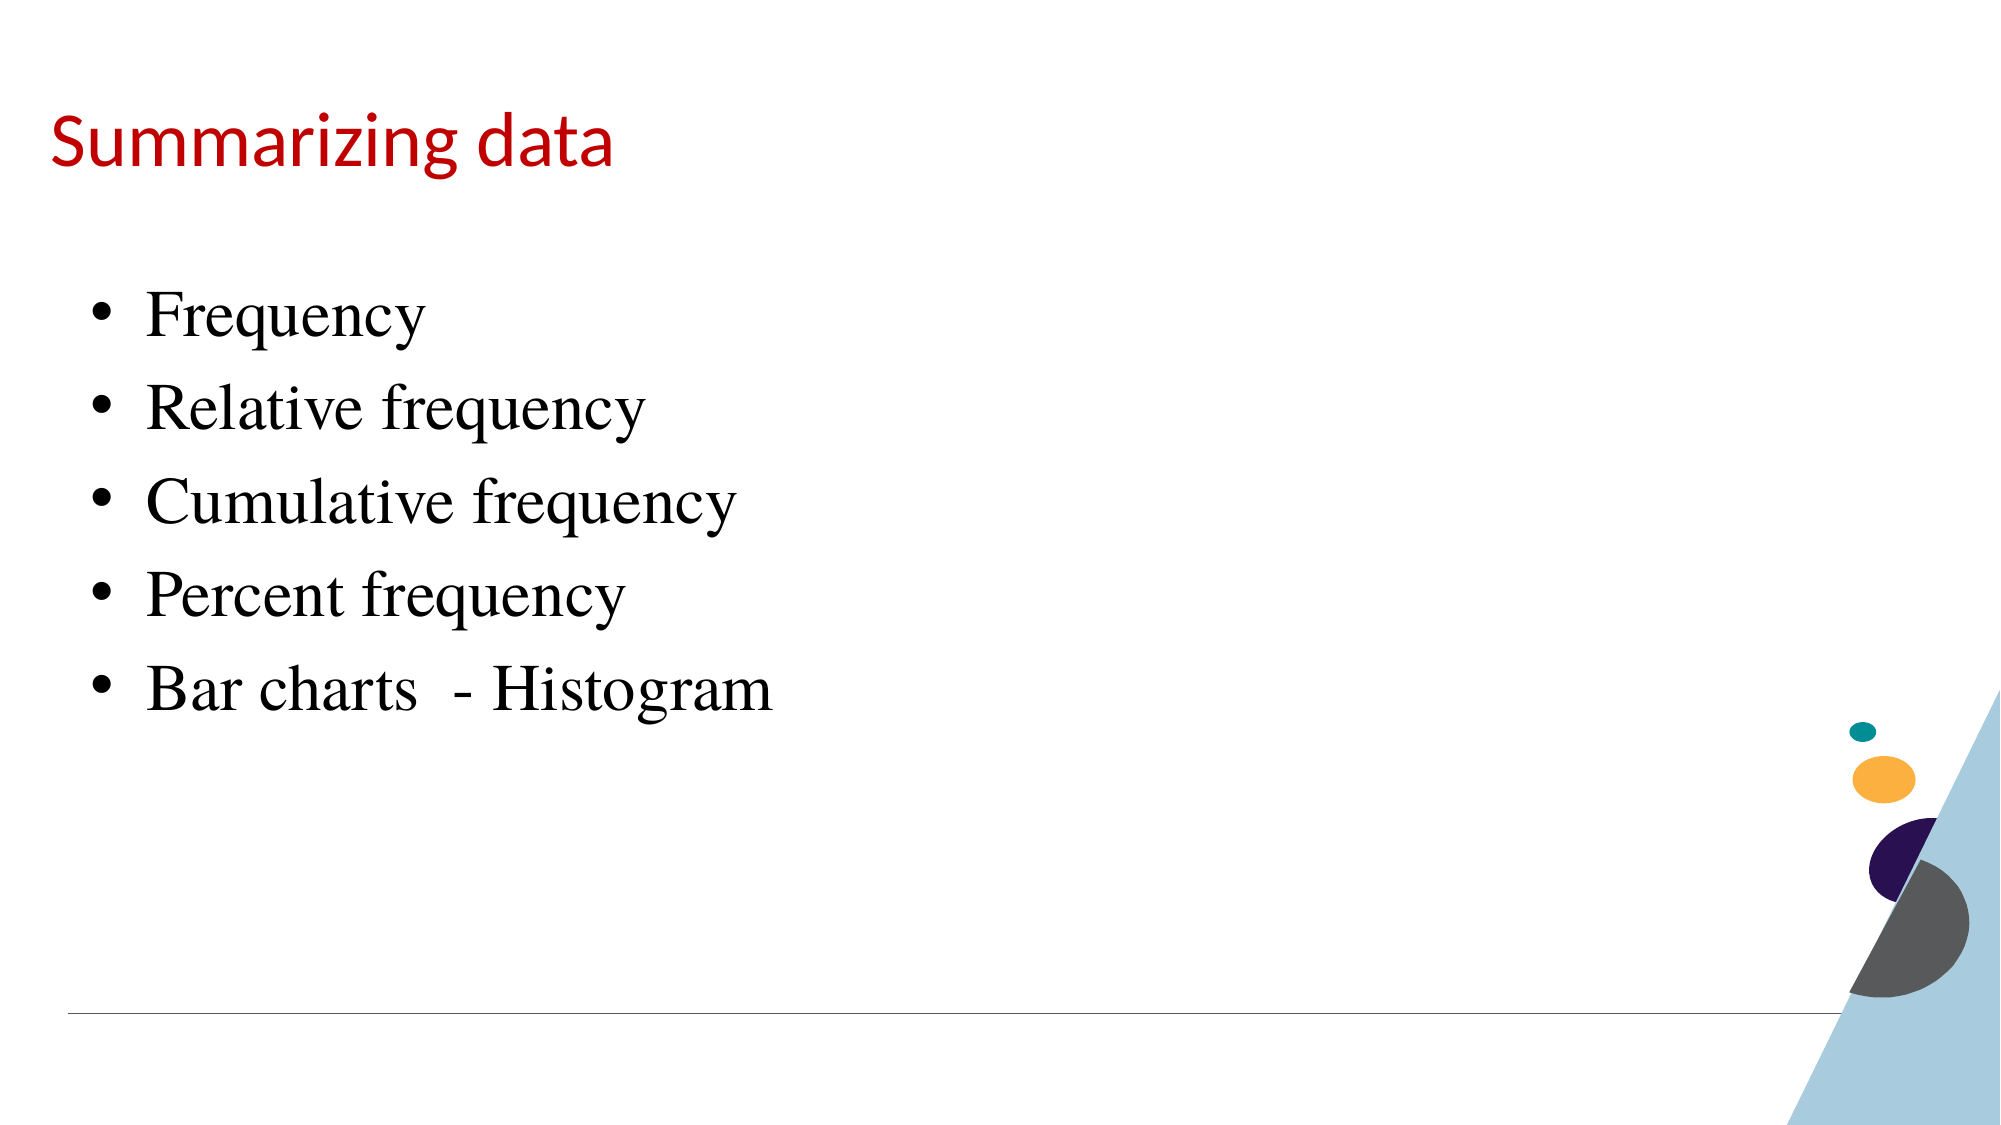

# Summarizing data
Frequency
Relative frequency
Cumulative frequency
Percent frequency
Bar charts  - Histogram